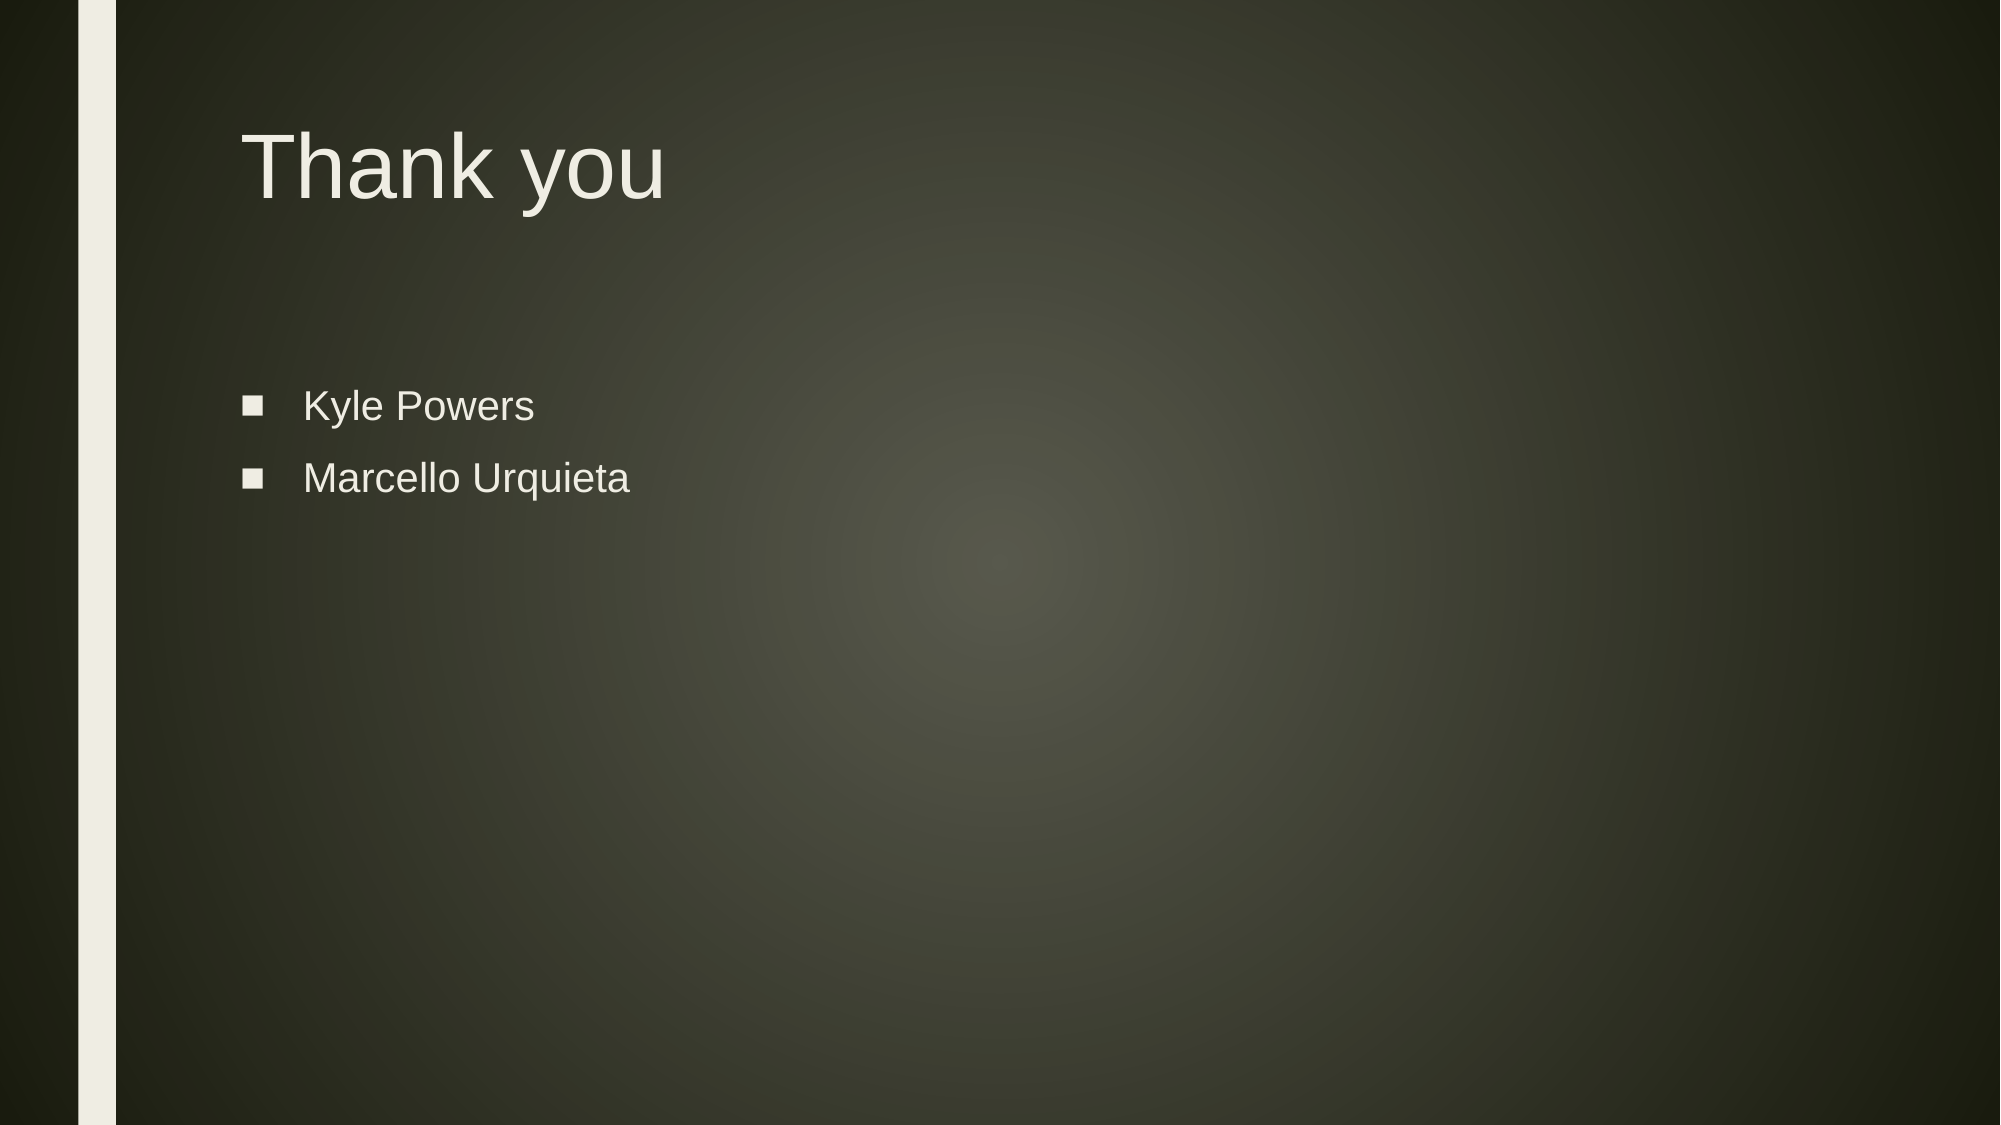

# Thank you
Kyle Powers
Marcello Urquieta